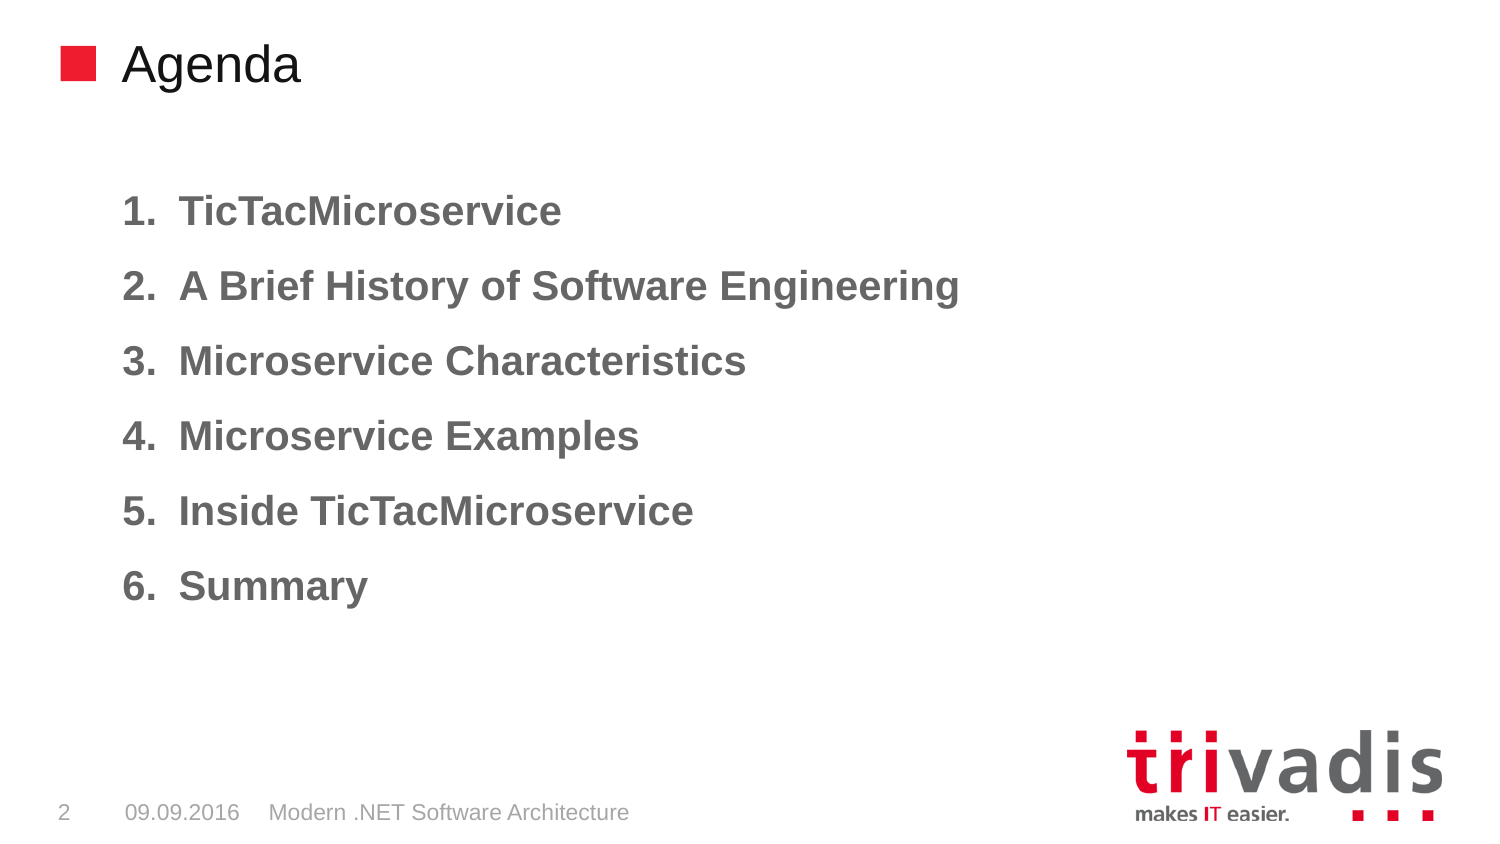

# Agenda
TicTacMicroservice
A Brief History of Software Engineering
Microservice Characteristics
Microservice Examples
Inside TicTacMicroservice
Summary

2
09.09.2016
Modern .NET Software Architecture